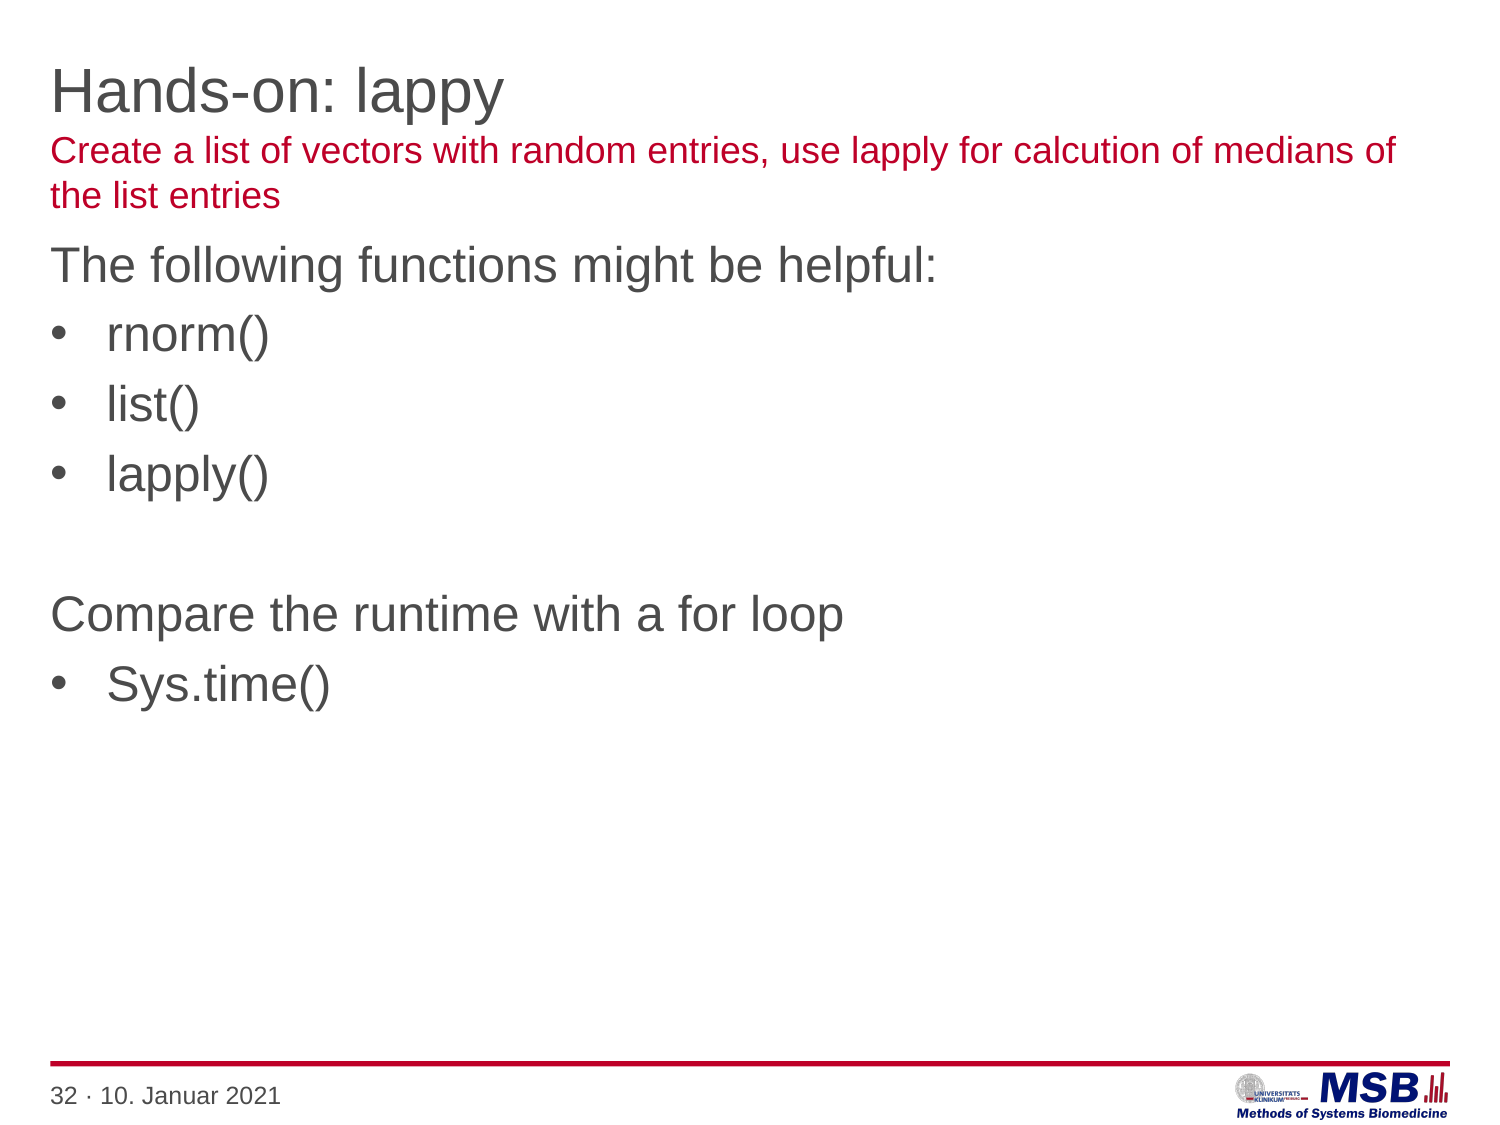

# Hands-on: lappy
Create a list of vectors with random entries, use lapply for calcution of medians of the list entries
The following functions might be helpful:
rnorm()
list()
lapply()

Compare the runtime with a for loop
Sys.time()

32 · 10. Januar 2021